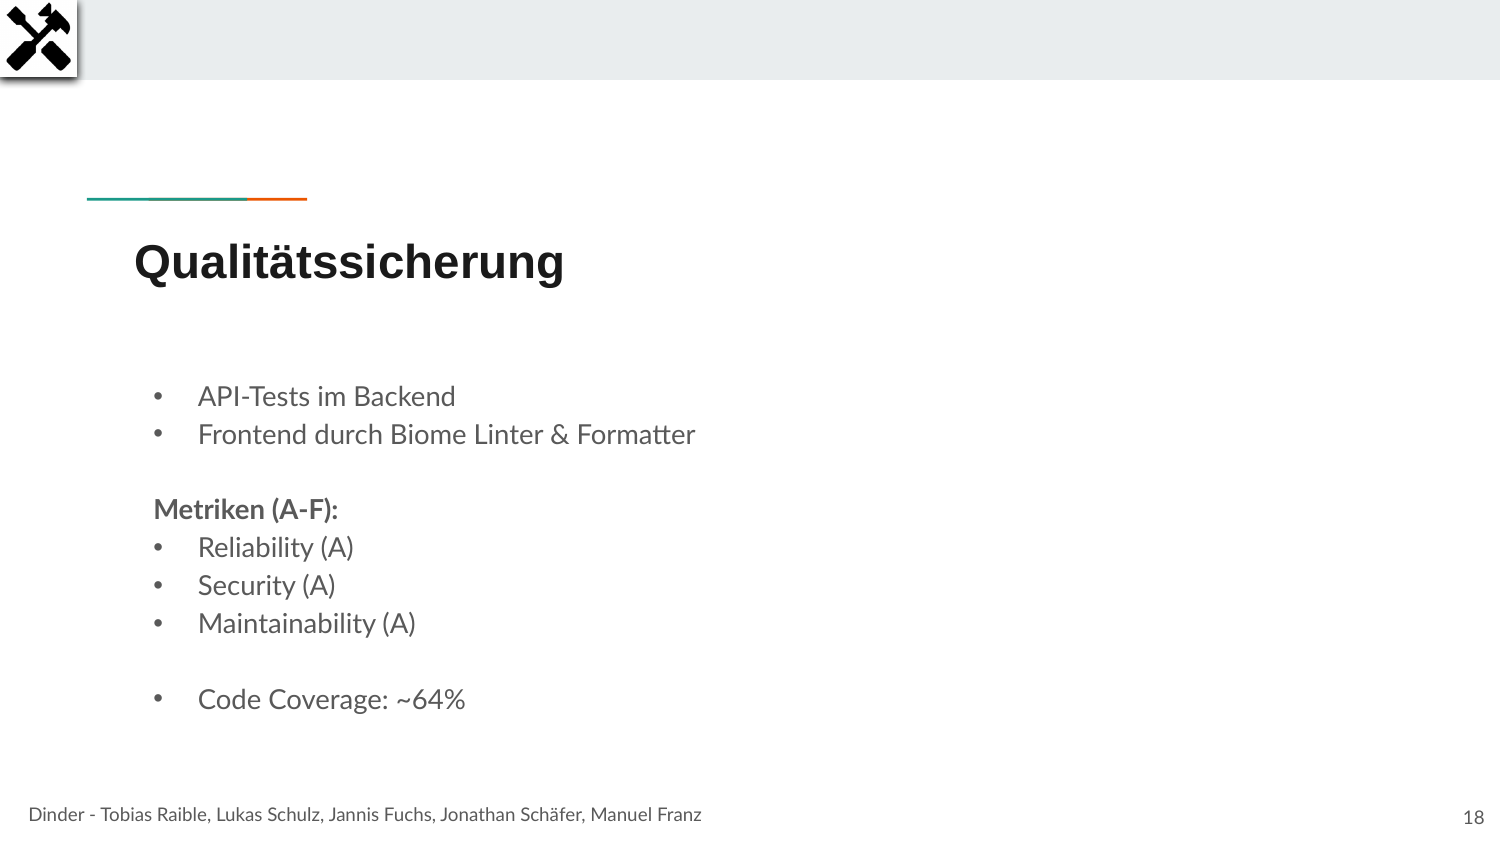

# Qualitätssicherung
API-Tests im Backend
Frontend durch Biome Linter & Formatter

Metriken (A-F):
Reliability (A)
Security (A)
Maintainability (A)

Code Coverage: ~64%
18